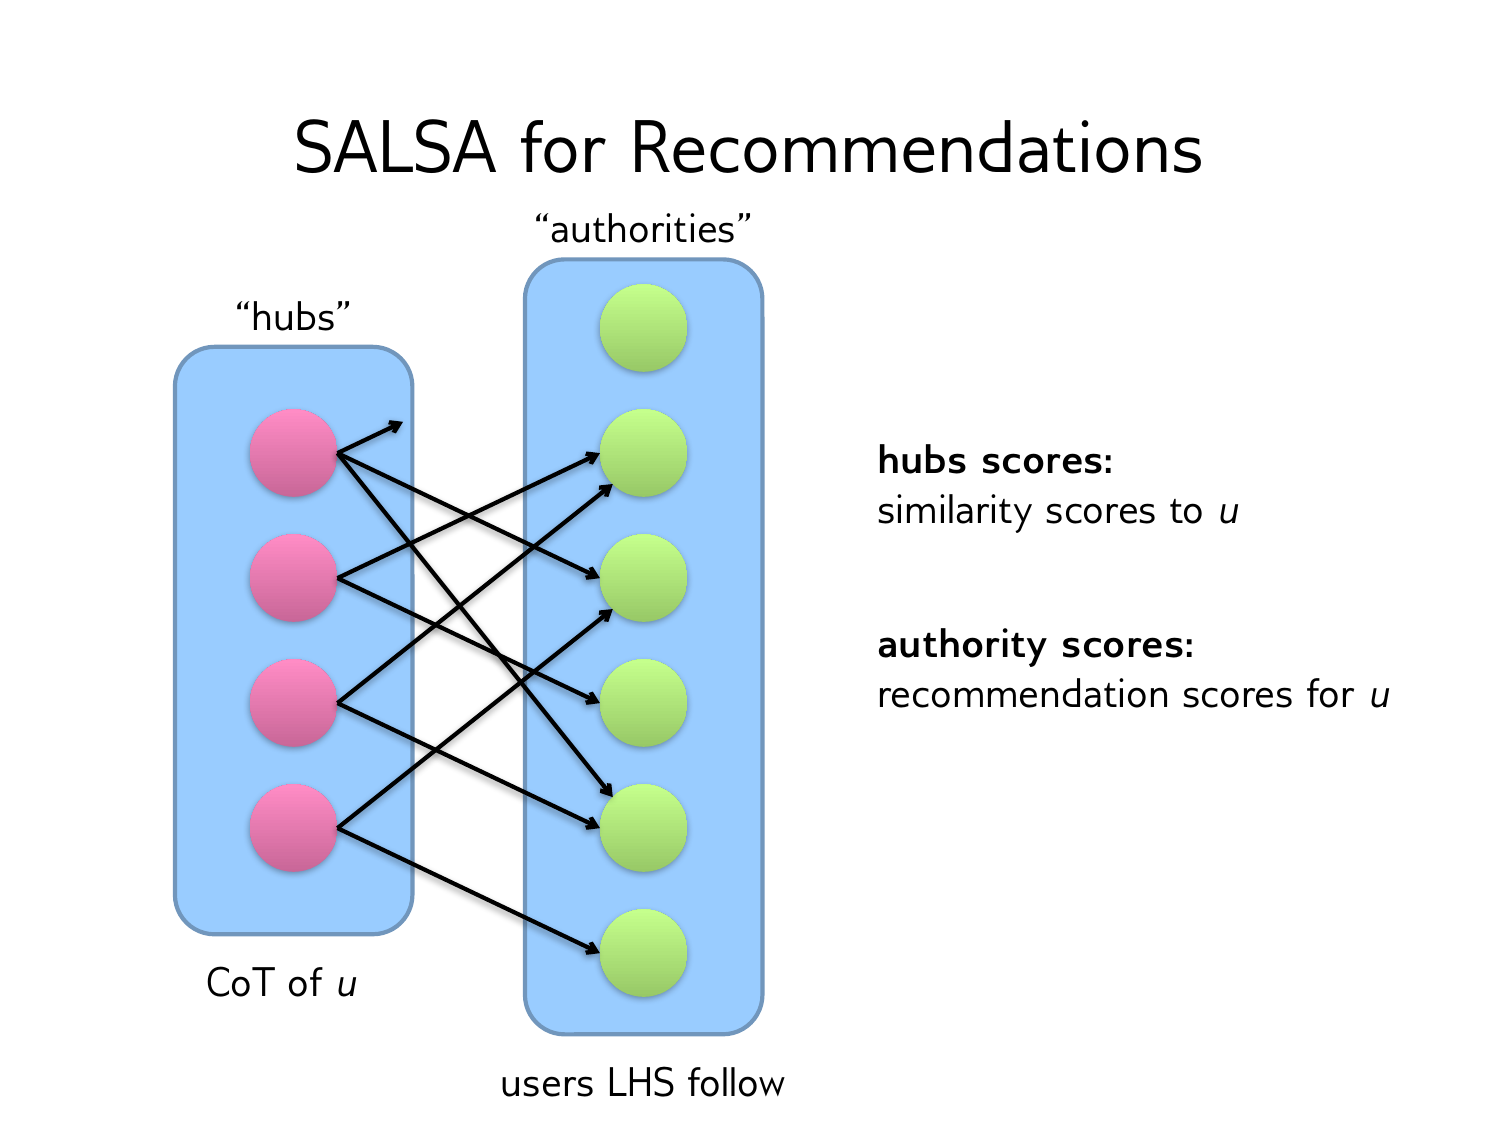

SALSA for Recommendations
“authorities”

“hubs”
hubs scores:
similarity scores to u
authority scores: recommendation scores for u
CoT of u
users LHS follow